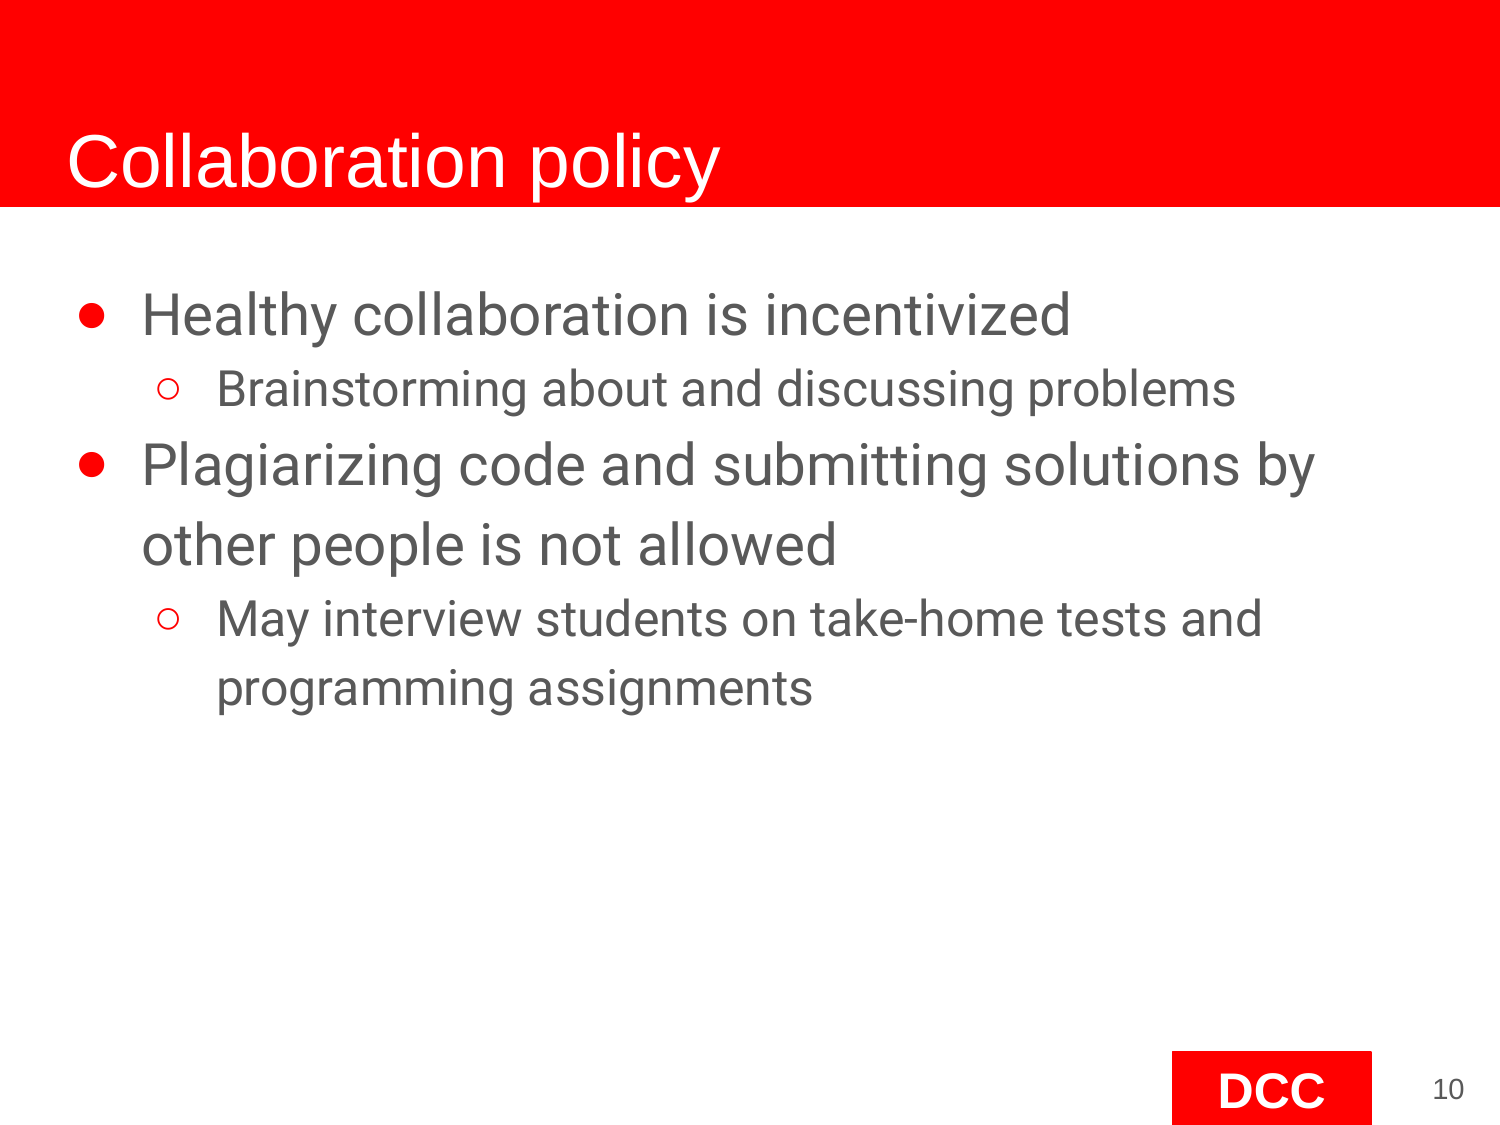

# Collaboration policy
Healthy collaboration is incentivized
Brainstorming about and discussing problems
Plagiarizing code and submitting solutions by other people is not allowed
May interview students on take-home tests and programming assignments

10